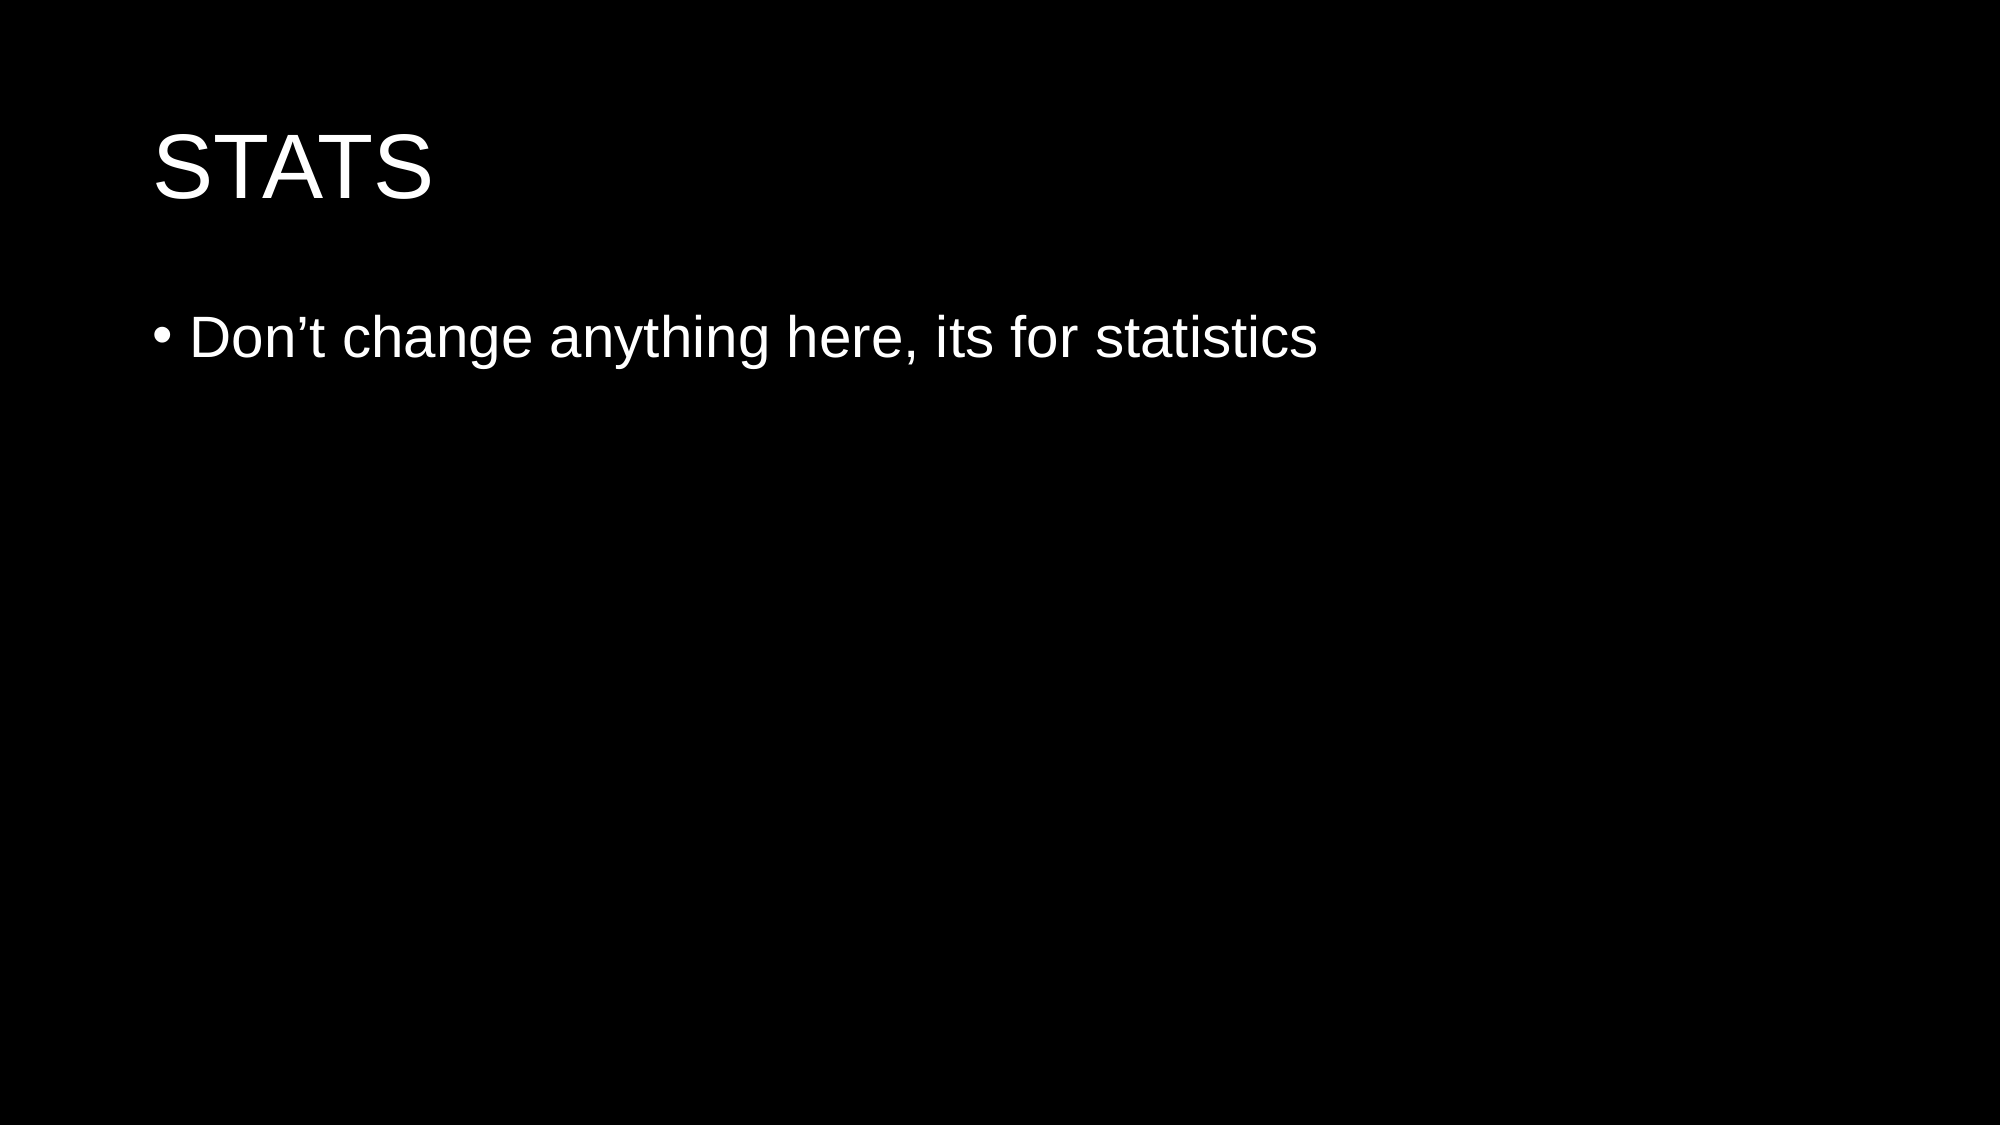

# STATS
Don’t change anything here, its for statistics